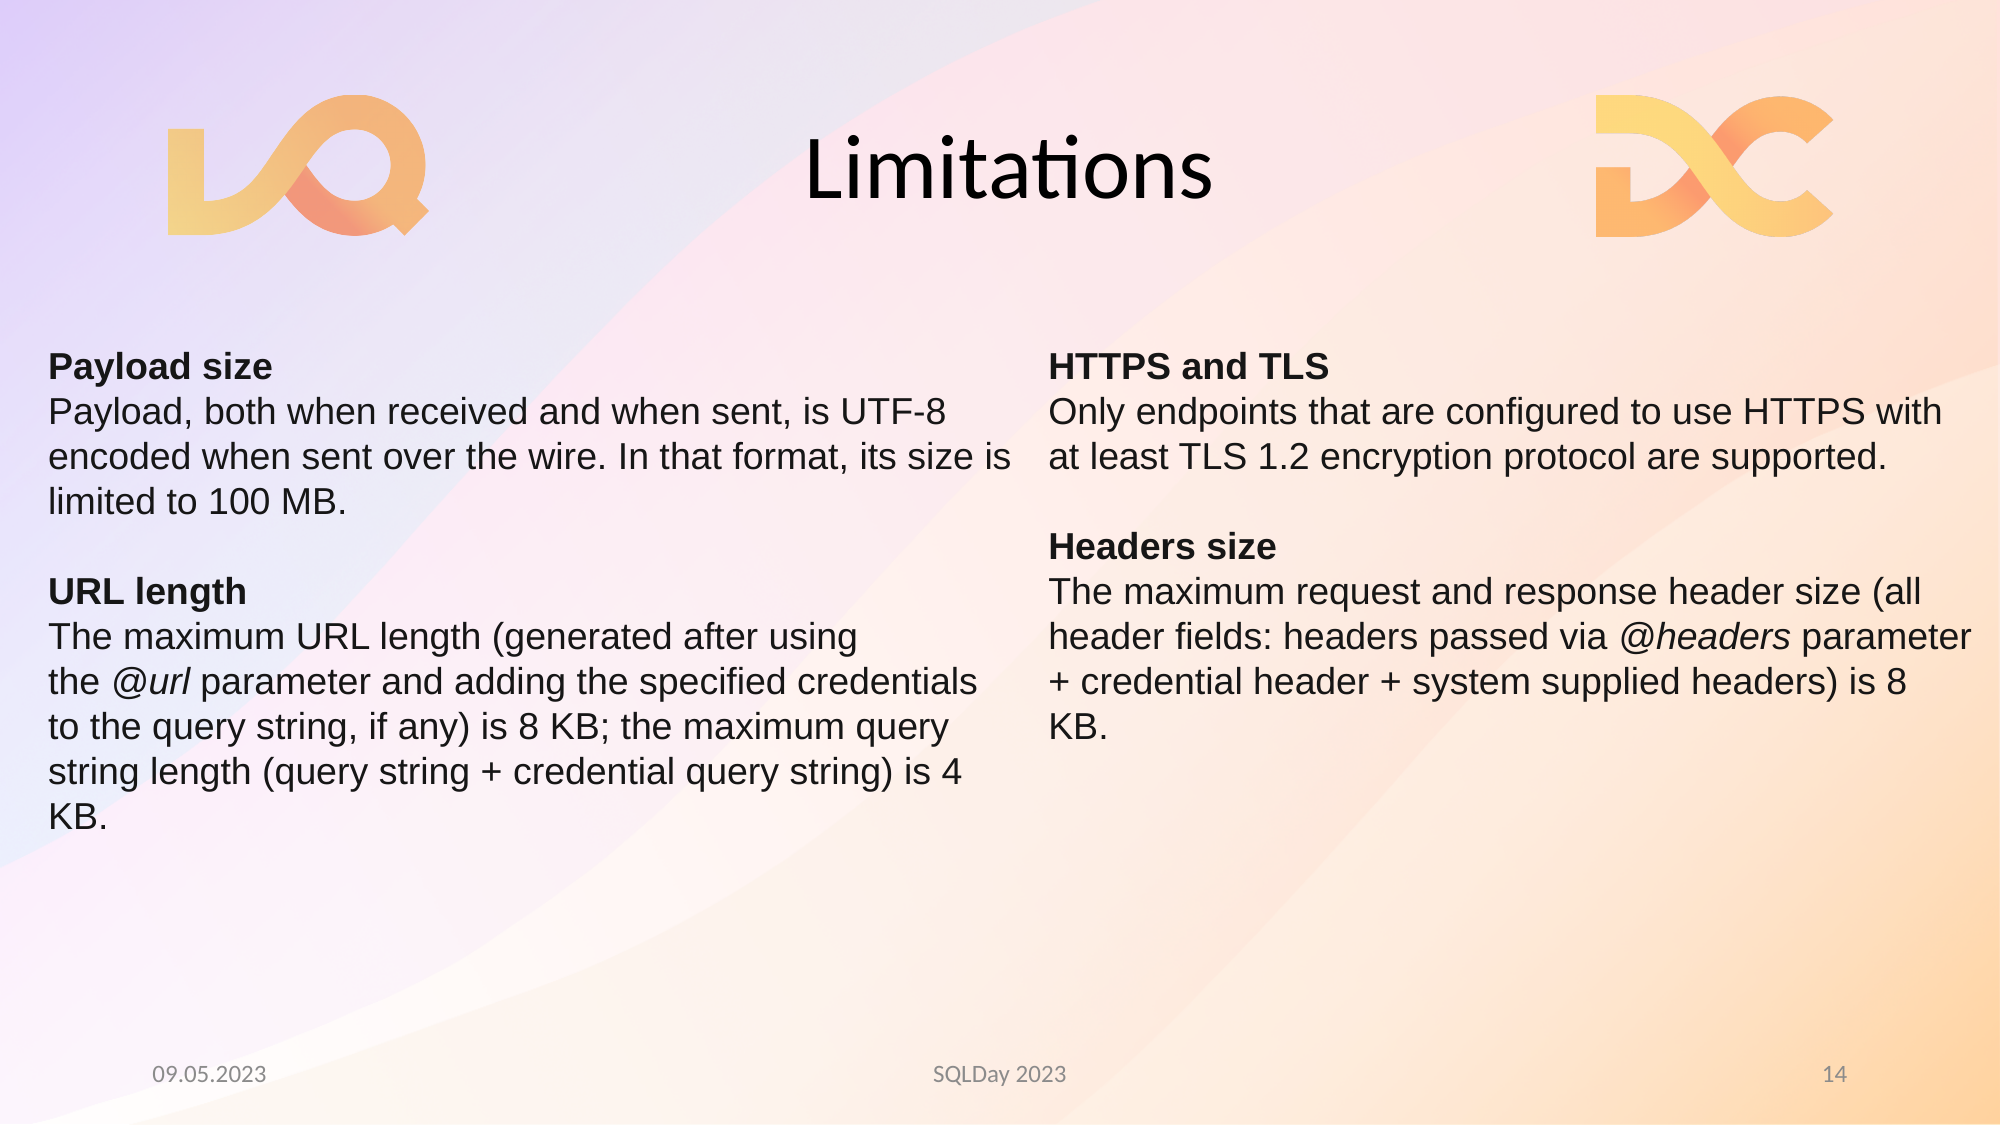

# Limitations
Payload size
Payload, both when received and when sent, is UTF-8 encoded when sent over the wire. In that format, its size is limited to 100 MB.

URL length
The maximum URL length (generated after using the @url parameter and adding the specified credentials to the query string, if any) is 8 KB; the maximum query string length (query string + credential query string) is 4 KB.

HTTPS and TLS
Only endpoints that are configured to use HTTPS with at least TLS 1.2 encryption protocol are supported.

Headers size
The maximum request and response header size (all header fields: headers passed via @headers parameter + credential header + system supplied headers) is 8 KB.

09.05.2023
SQLDay 2023
14